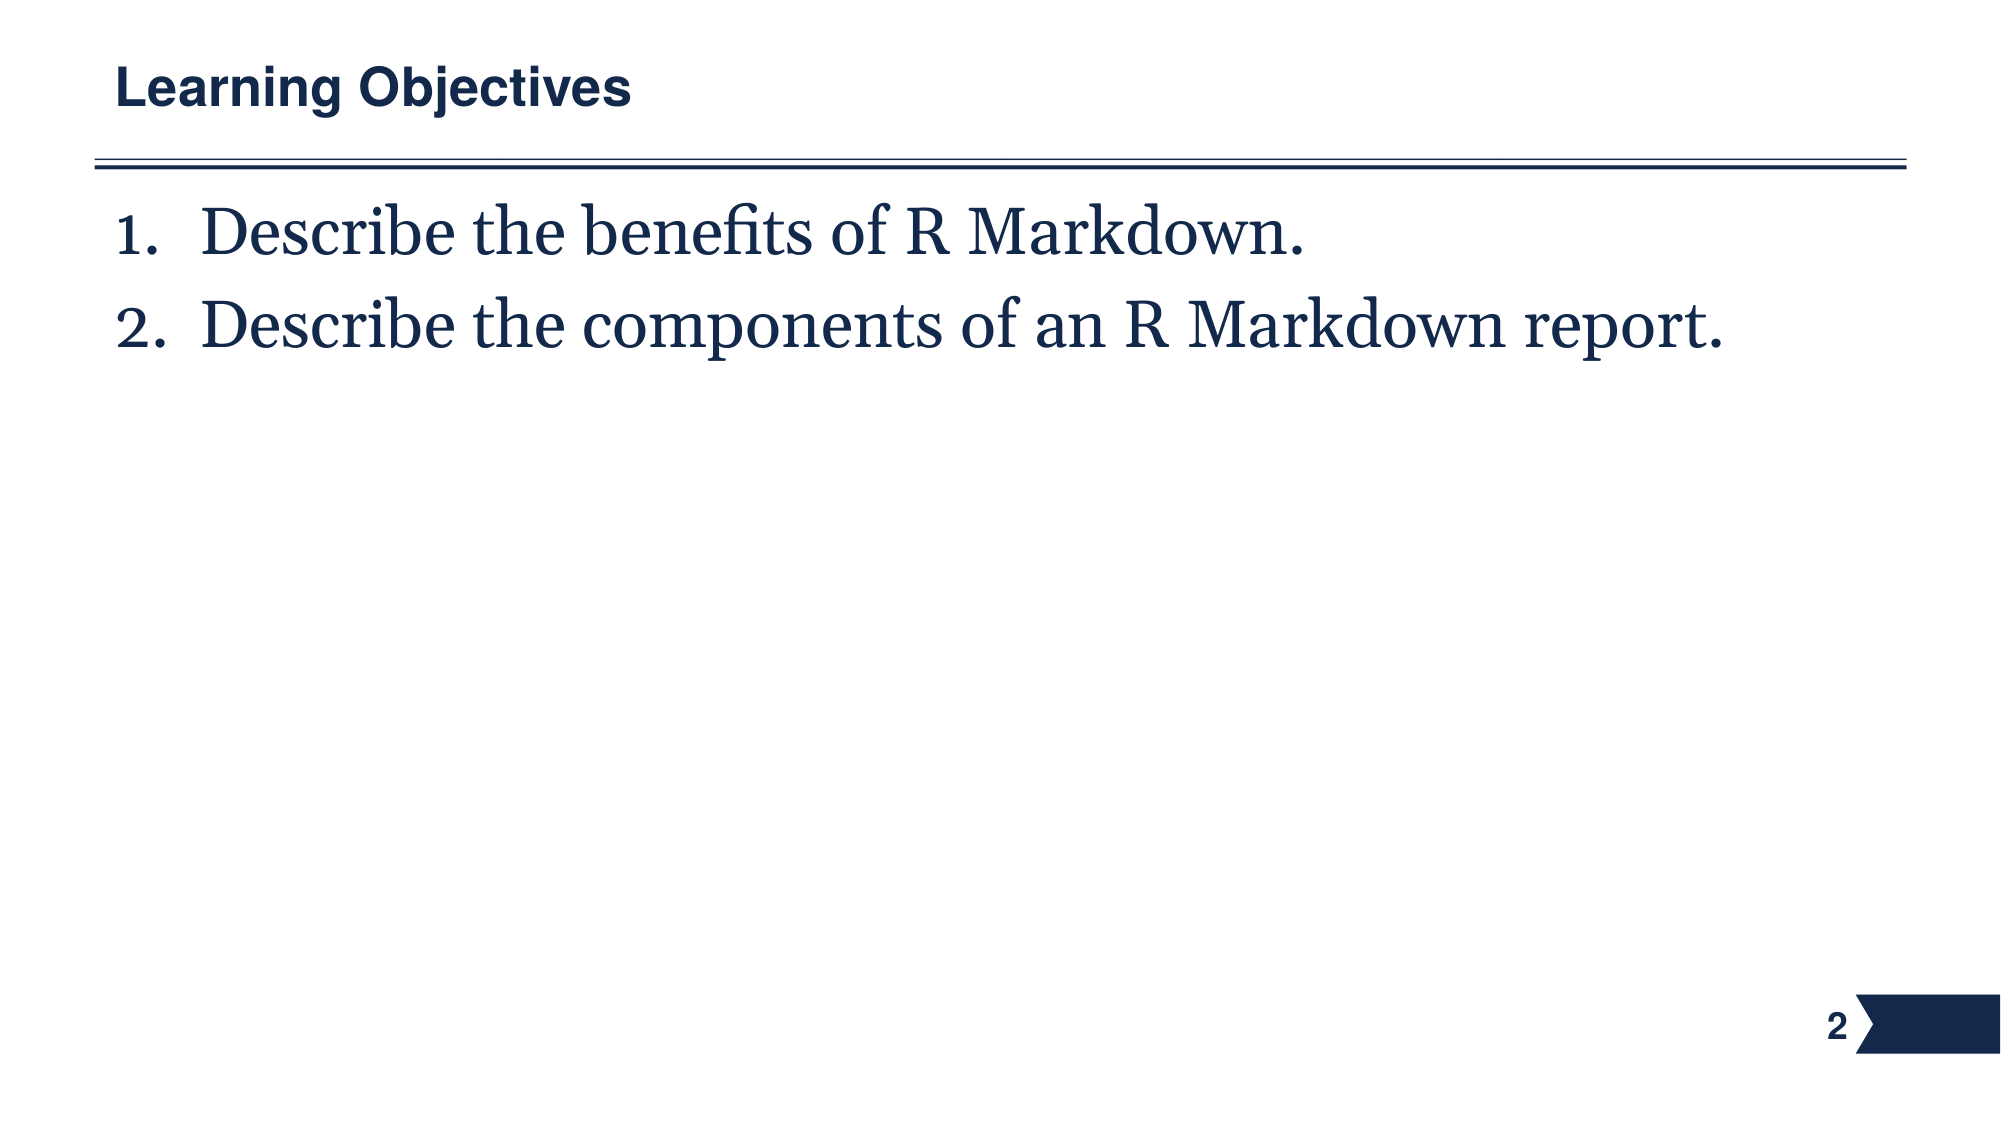

# Learning Objectives
Describe the benefits of R Markdown.
Describe the components of an R Markdown report.

2